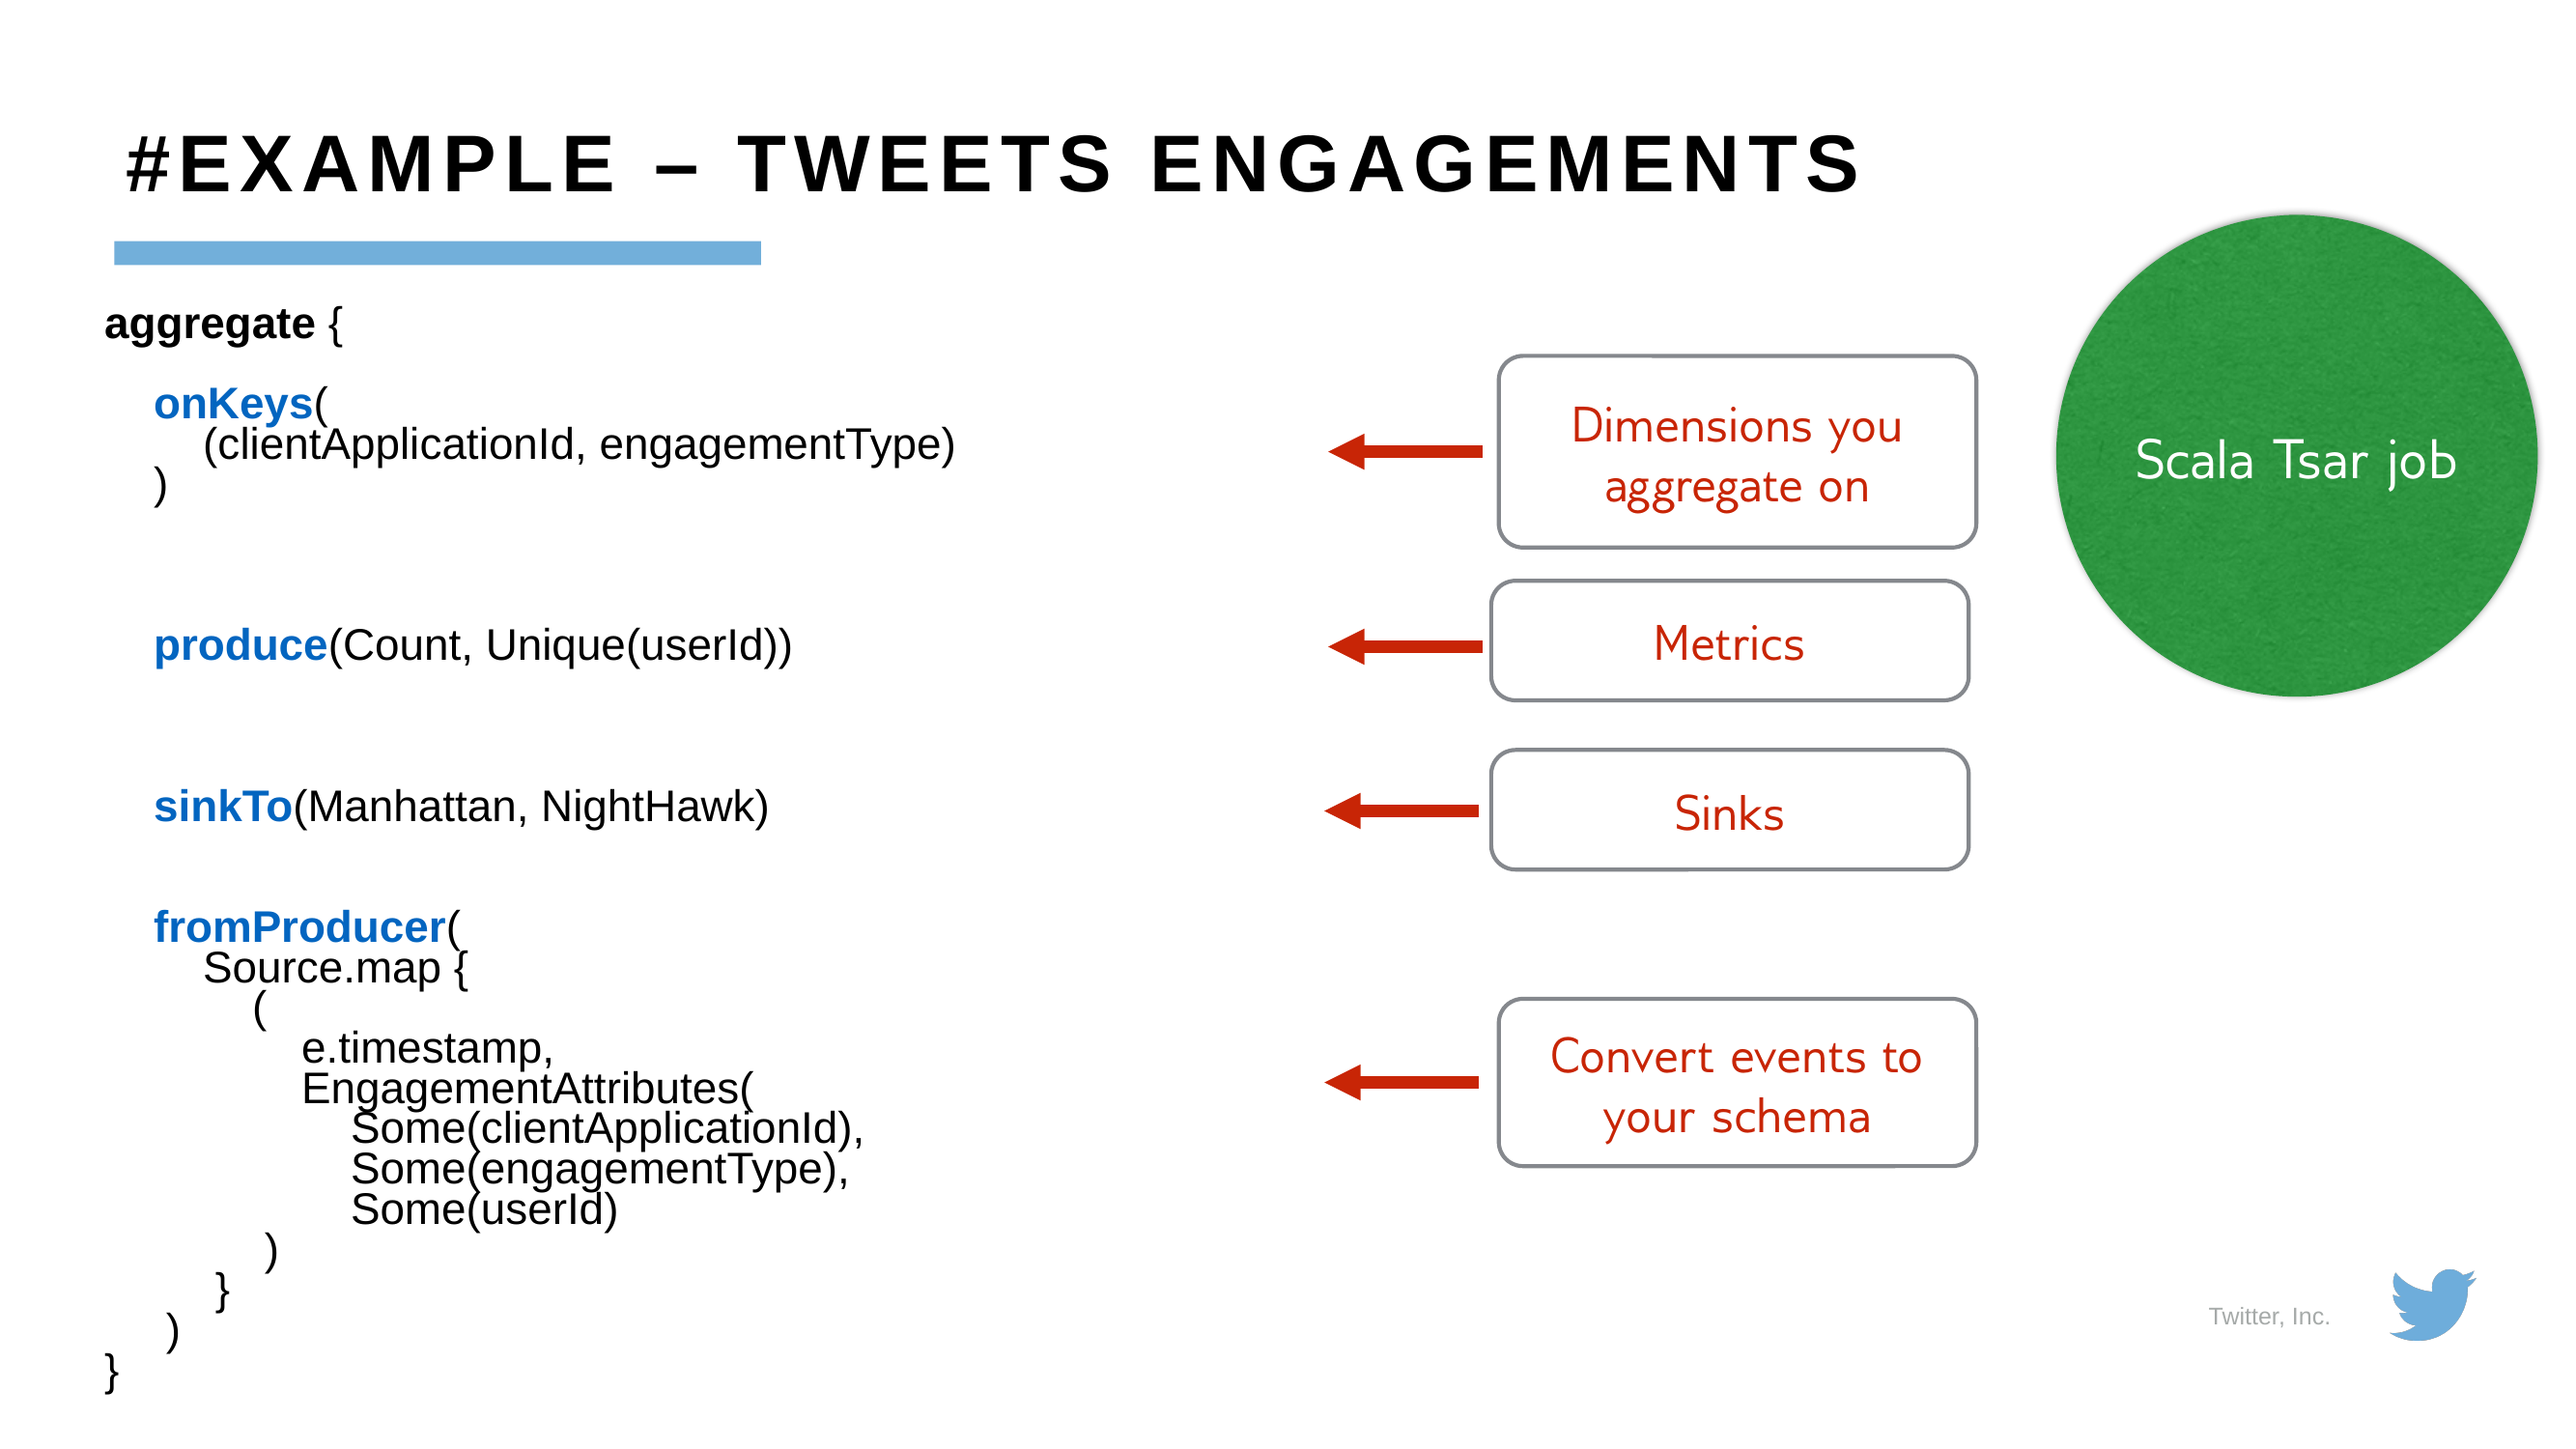

#example – Tweets Engagements
aggregate {

    onKeys(
        (clientApplicationId, engagementType)
    )

    produce(Count, Unique(userId))

    sinkTo(Manhattan, NightHawk)

    fromProducer(
        Source.map {
            (
                e.timestamp,
                EngagementAttributes(
                    Some(clientApplicationId),
                    Some(engagementType),
                    Some(userId)
             )
         }
     )
}
Scala Tsar job

Dimensions you
aggregate on

Metrics

Sinks

Convert events to your schema